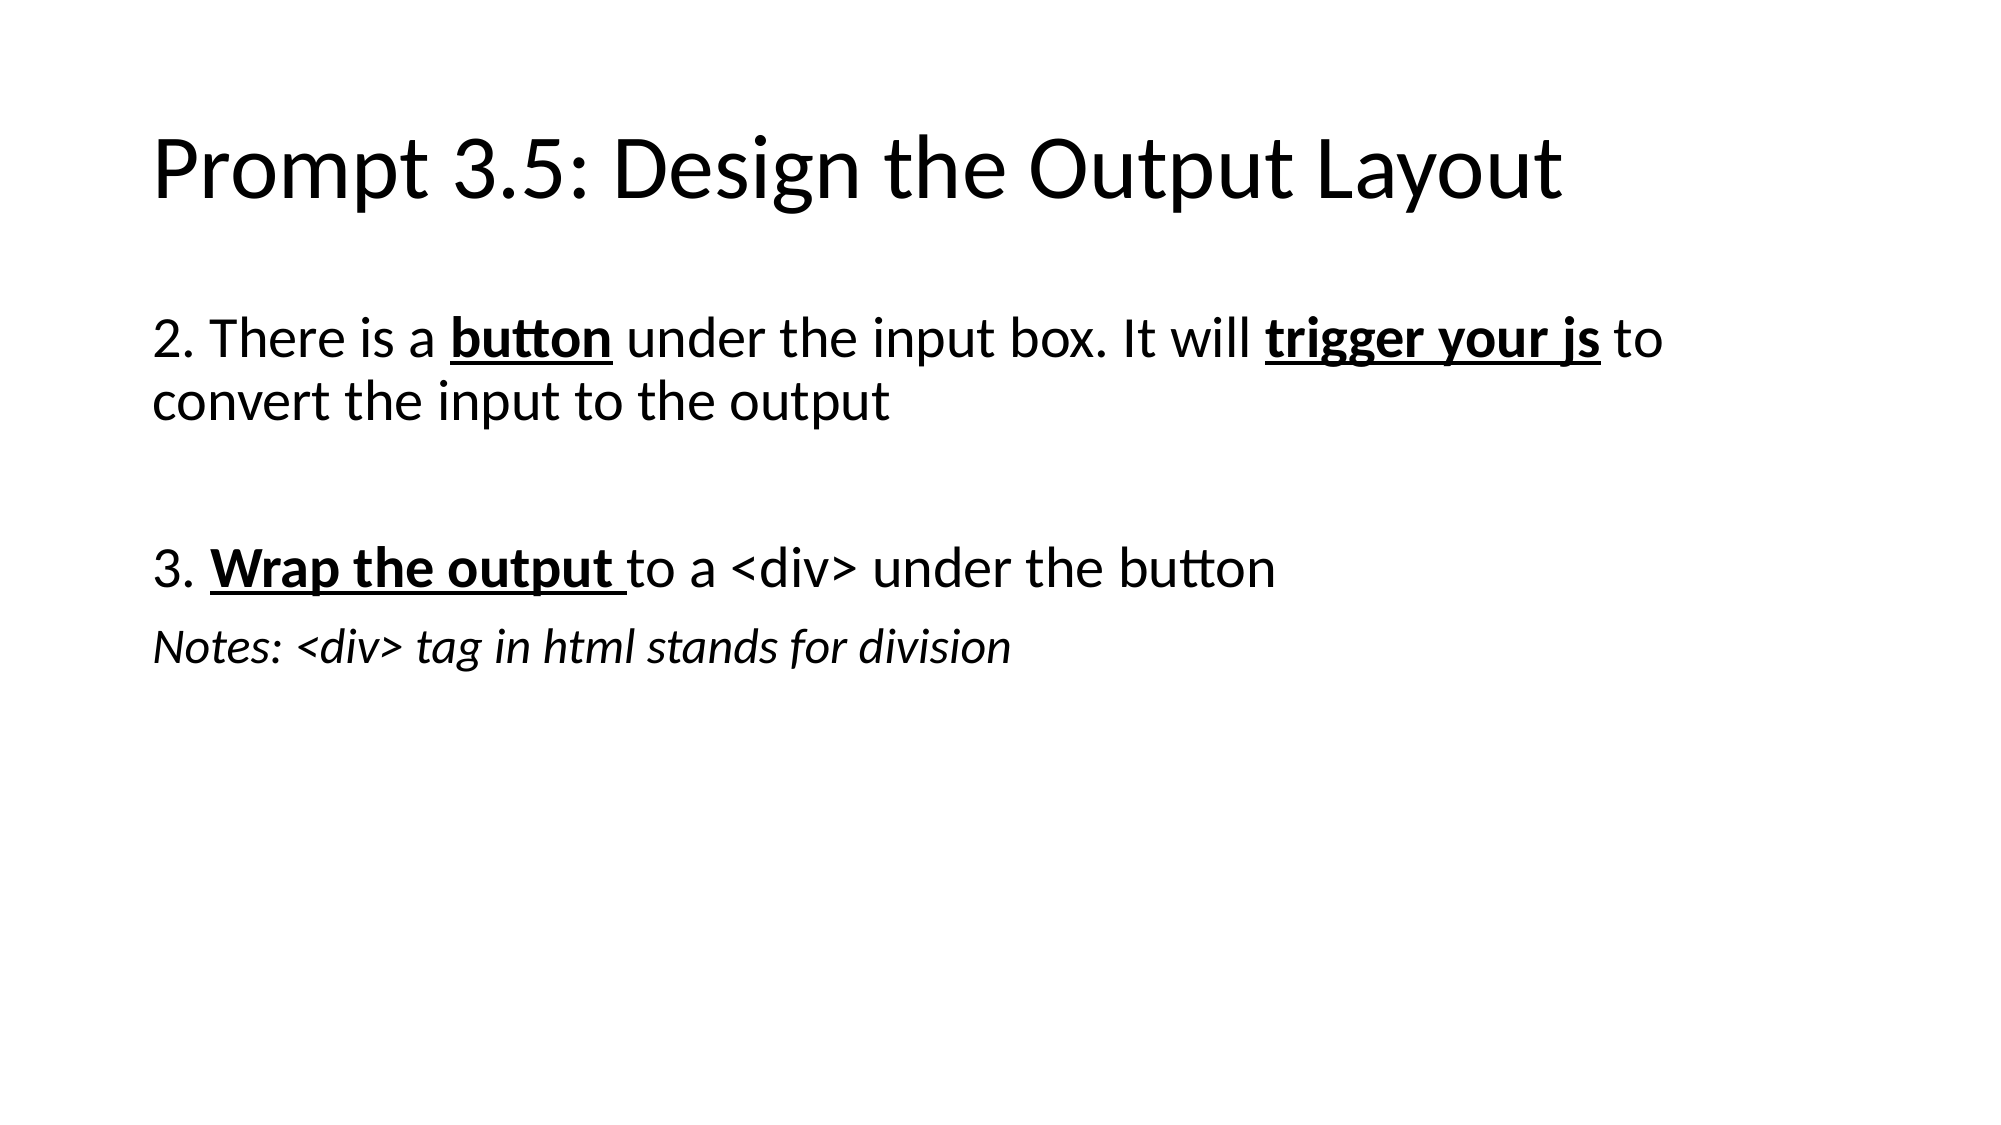

# Prompt 3.5: Design the Output Layout
2. There is a button under the input box. It will trigger your js to convert the input to the output

3. Wrap the output to a <div> under the button
Notes: <div> tag in html stands for division